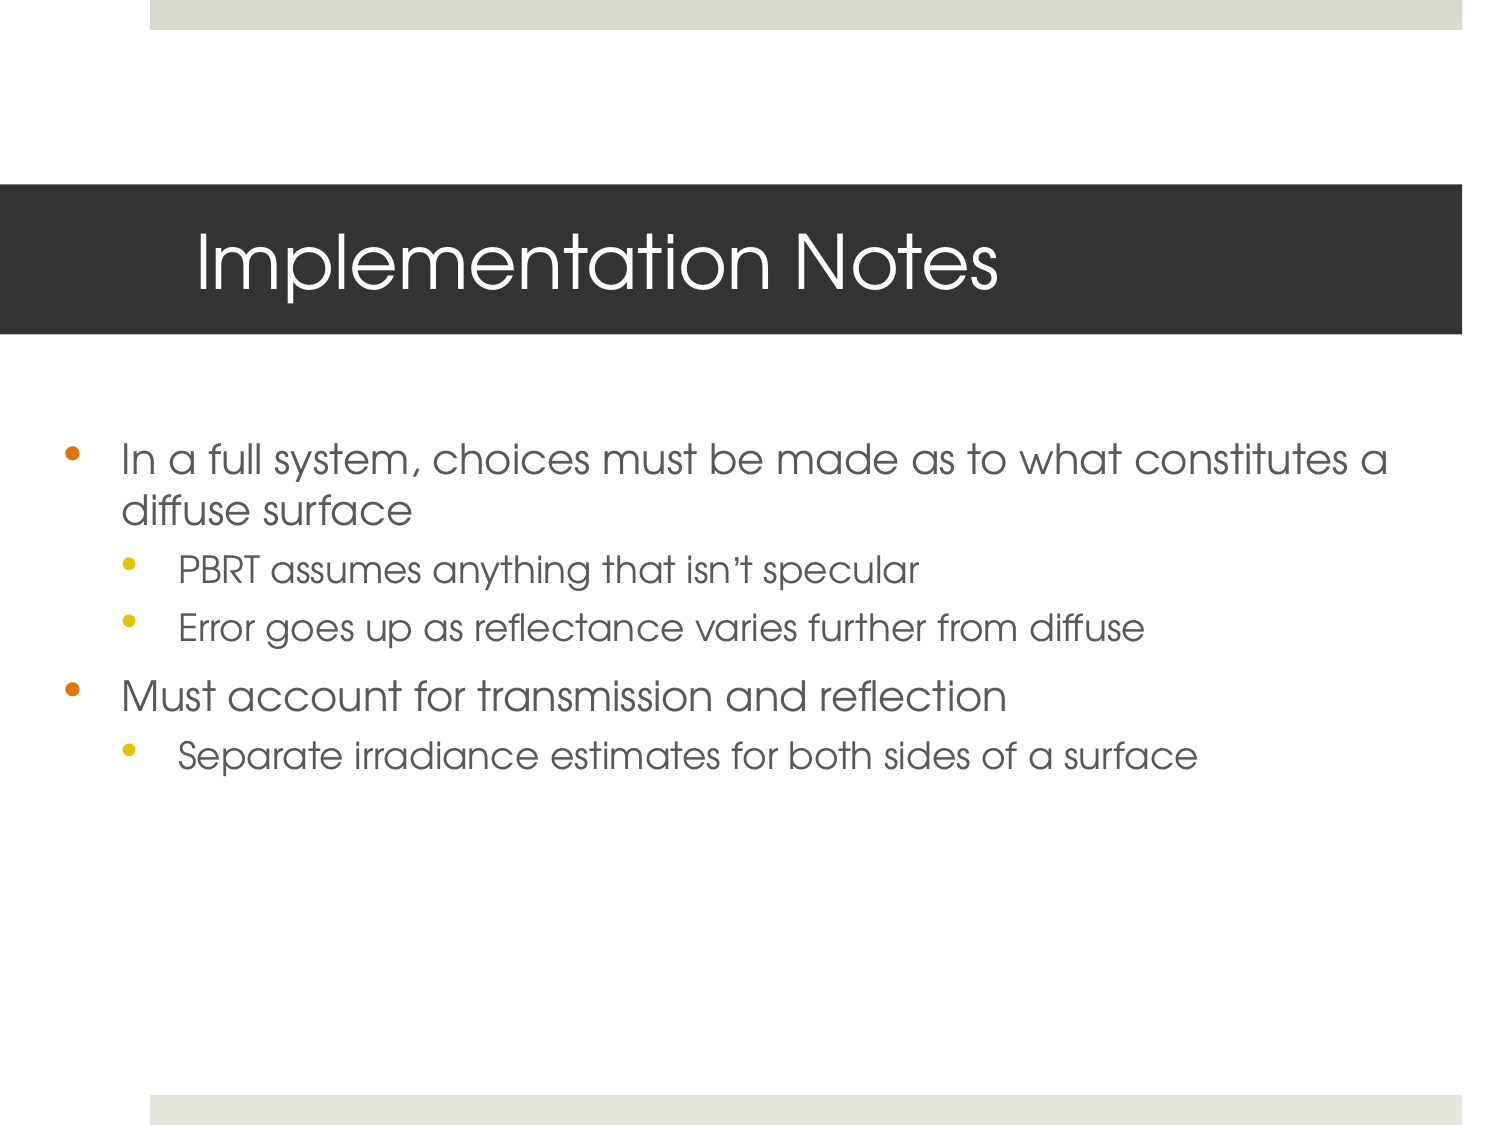

# Implementation Notes
In a full system, choices must be made as to what constitutes a diffuse surface
PBRT assumes anything that isn’t specular
Error goes up as reflectance varies further from diffuse
Must account for transmission and reflection
Separate irradiance estimates for both sides of a surface